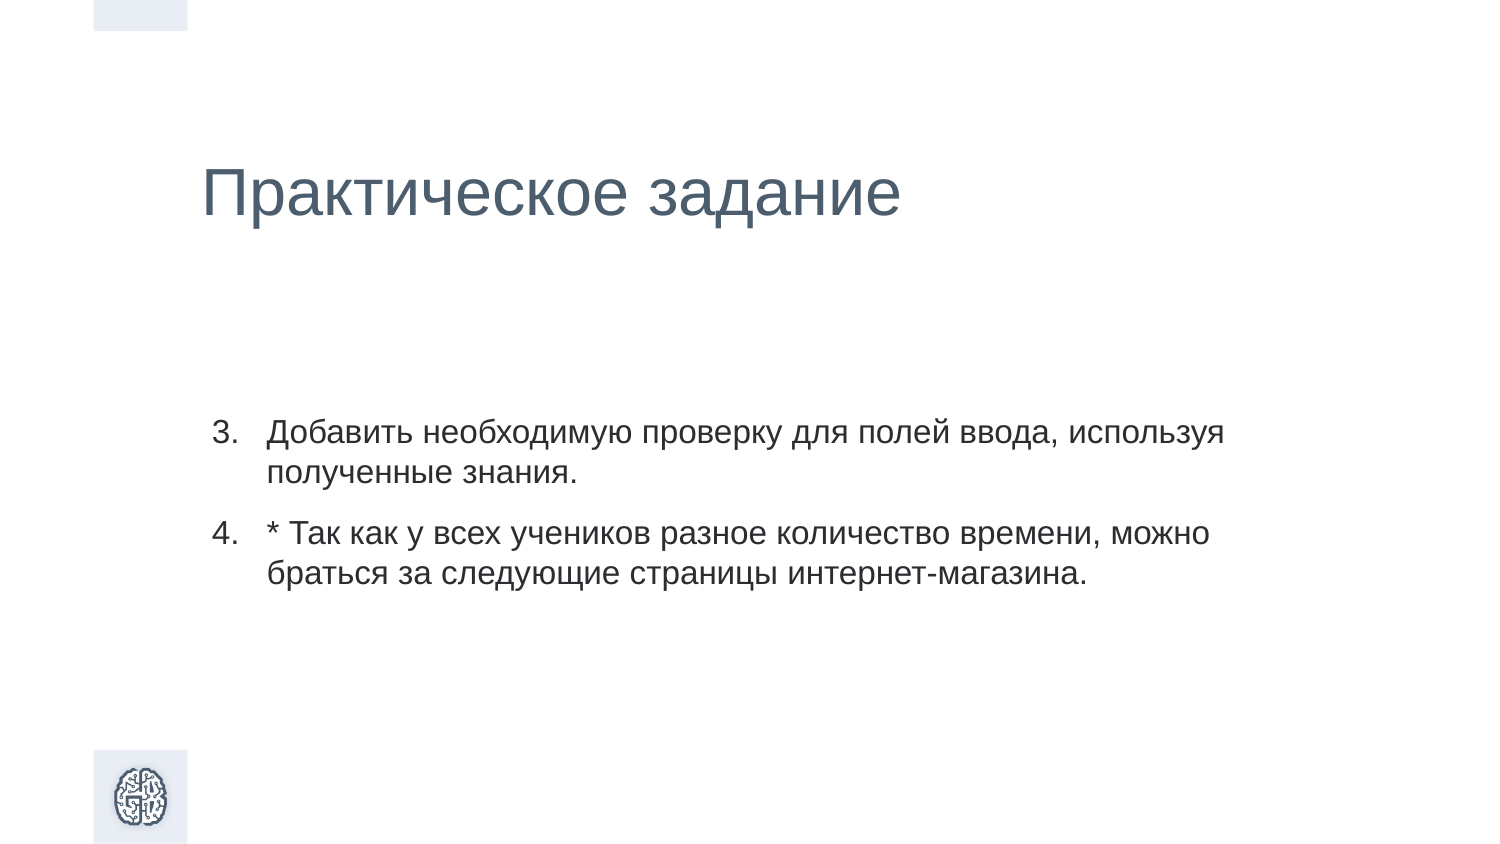

Практическое задание
Добавить необходимую проверку для полей ввода, используя полученные знания.
* Так как у всех учеников разное количество времени, можно браться за следующие страницы интернет-магазина.